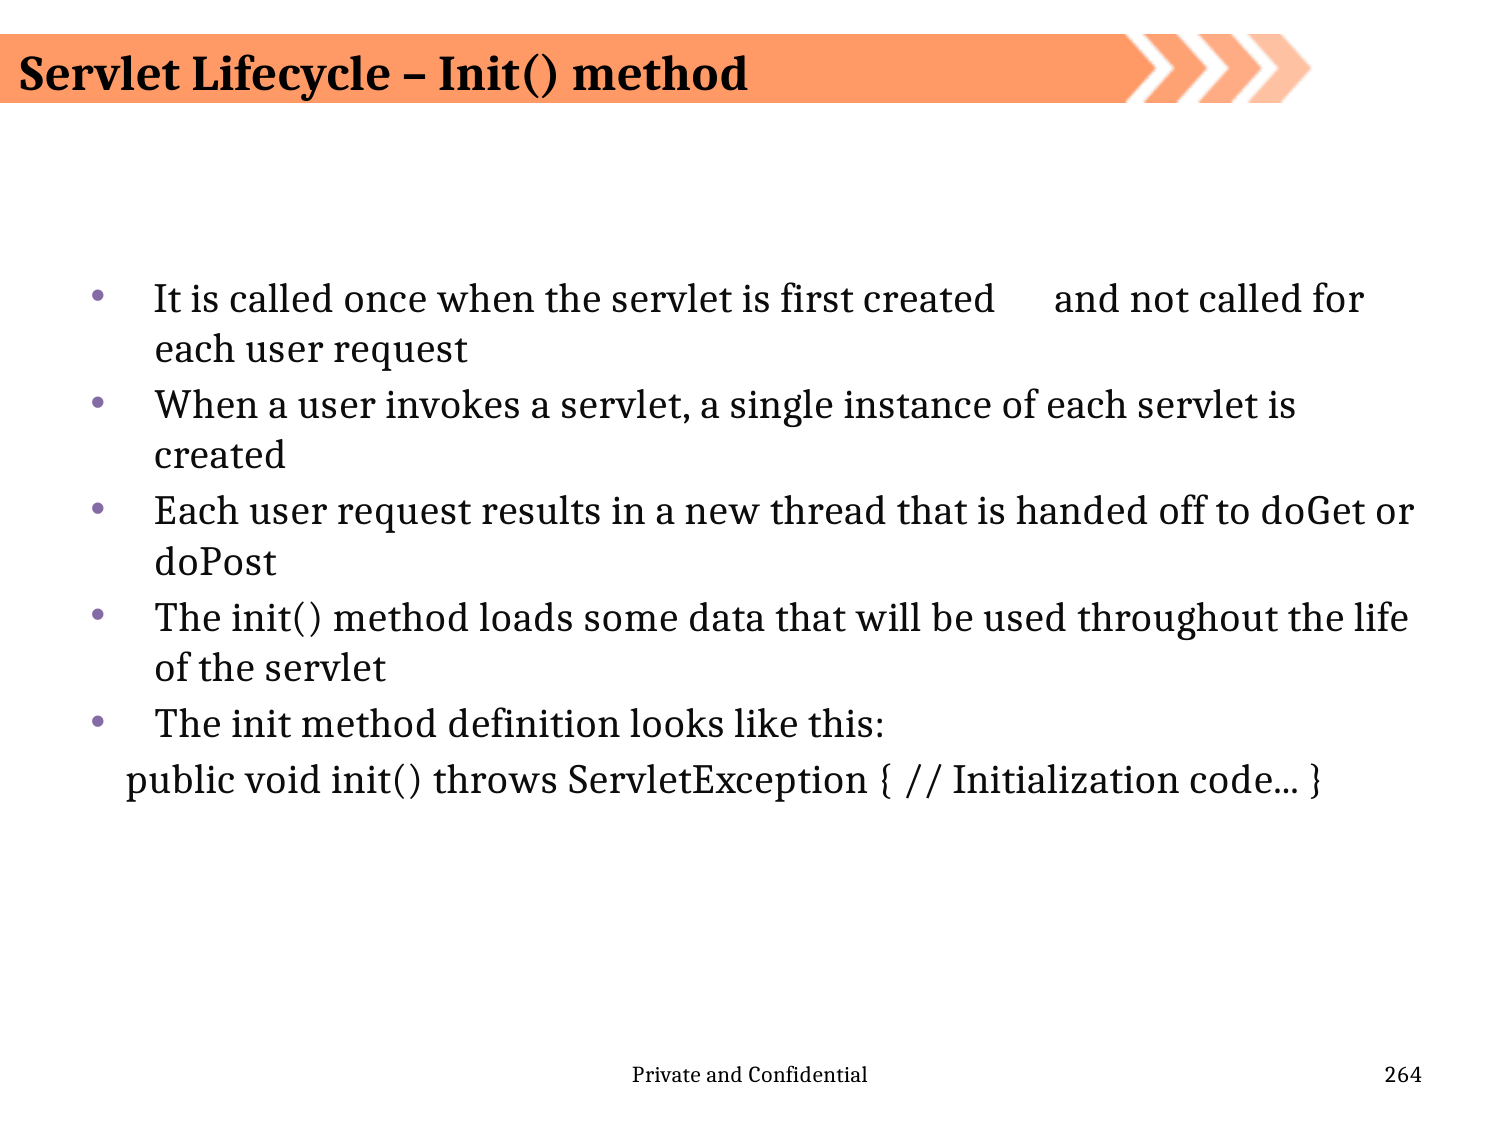

# Servlet Lifecycle – Init() method
It is called once when the servlet is first created	and not called for each user request
When a user invokes a servlet, a single instance of each servlet is created
Each user request results in a new thread that is handed off to doGet or doPost
The init() method loads some data that will be used throughout the life of the servlet
The init method definition looks like this:
      public void init() throws ServletException { // Initialization code... }